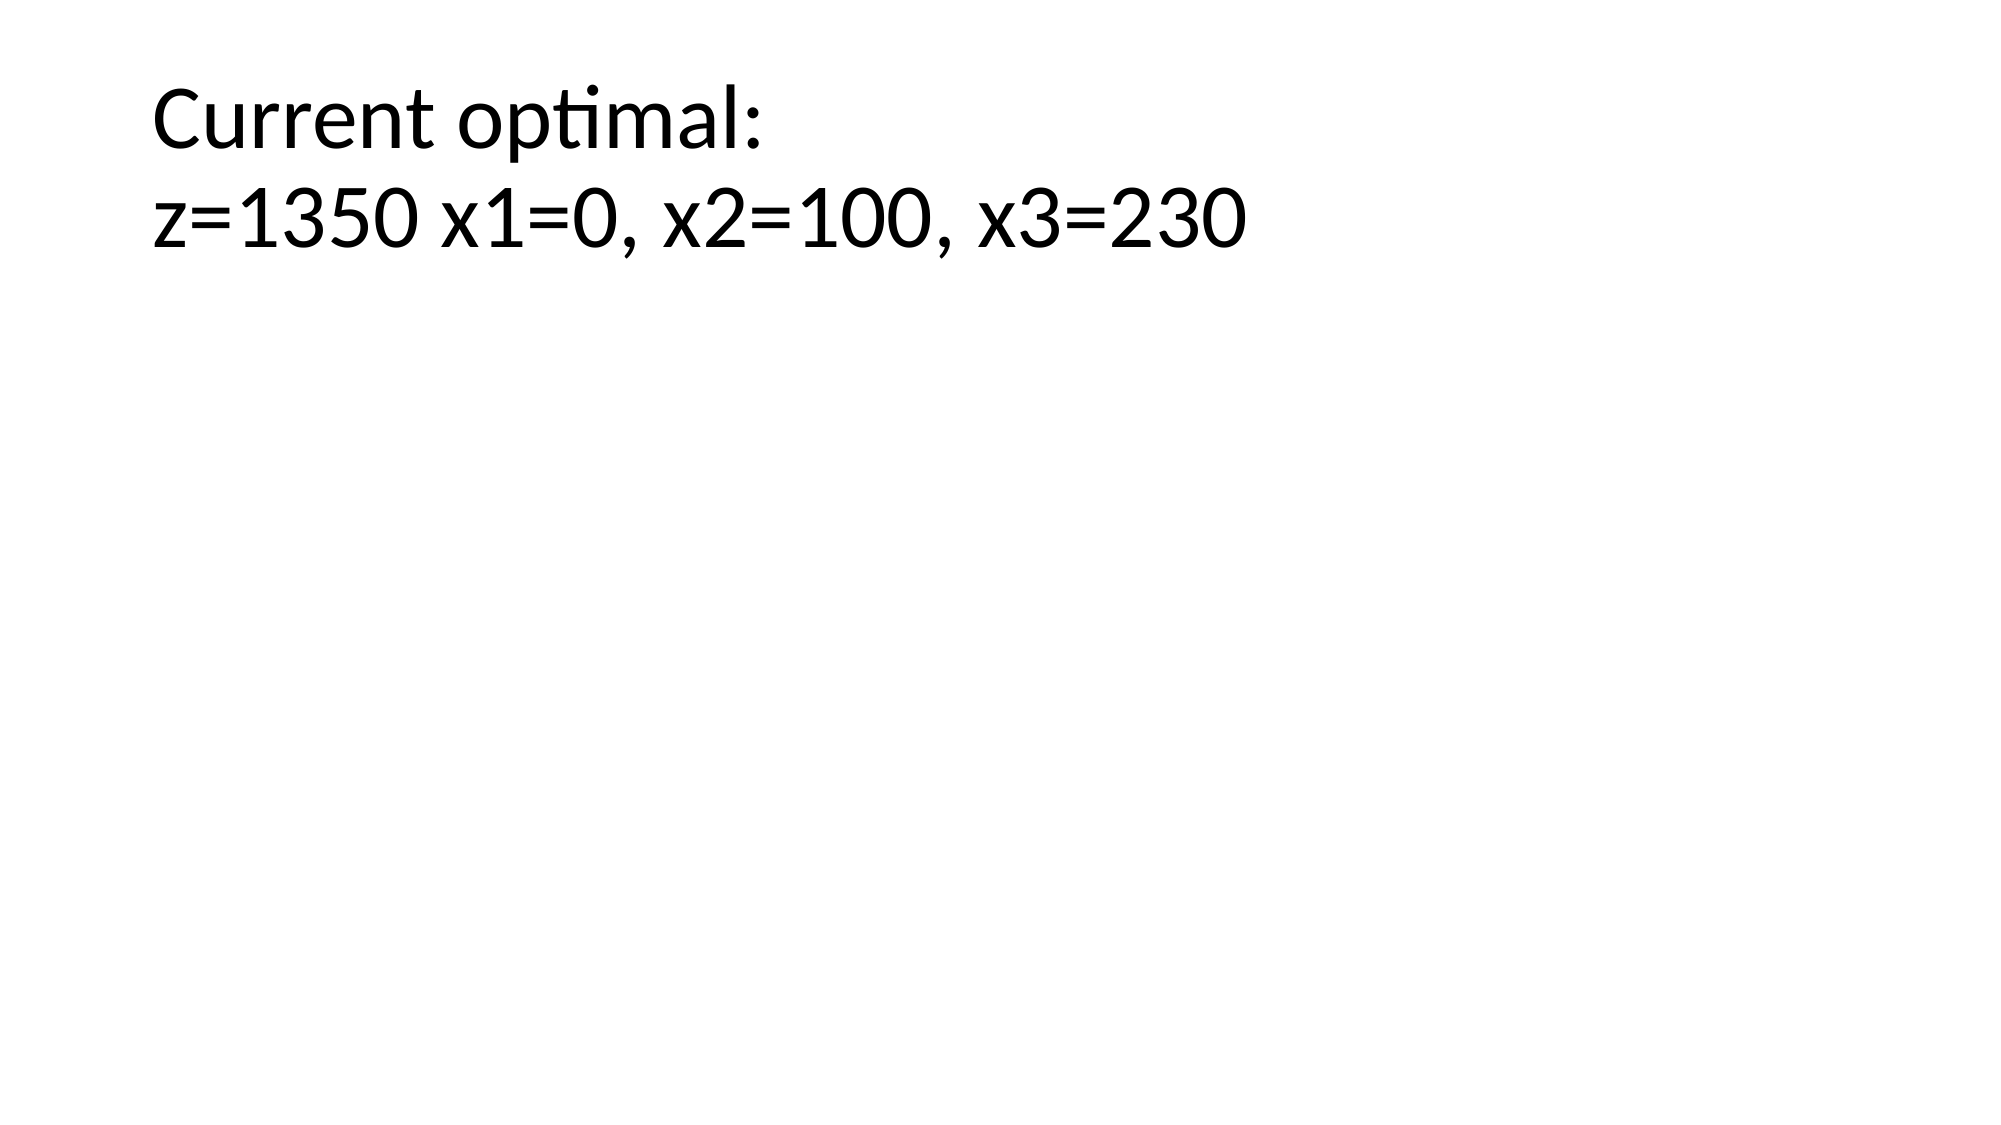

# Current optimal: z=1350 x1=0, x2=100, x3=230